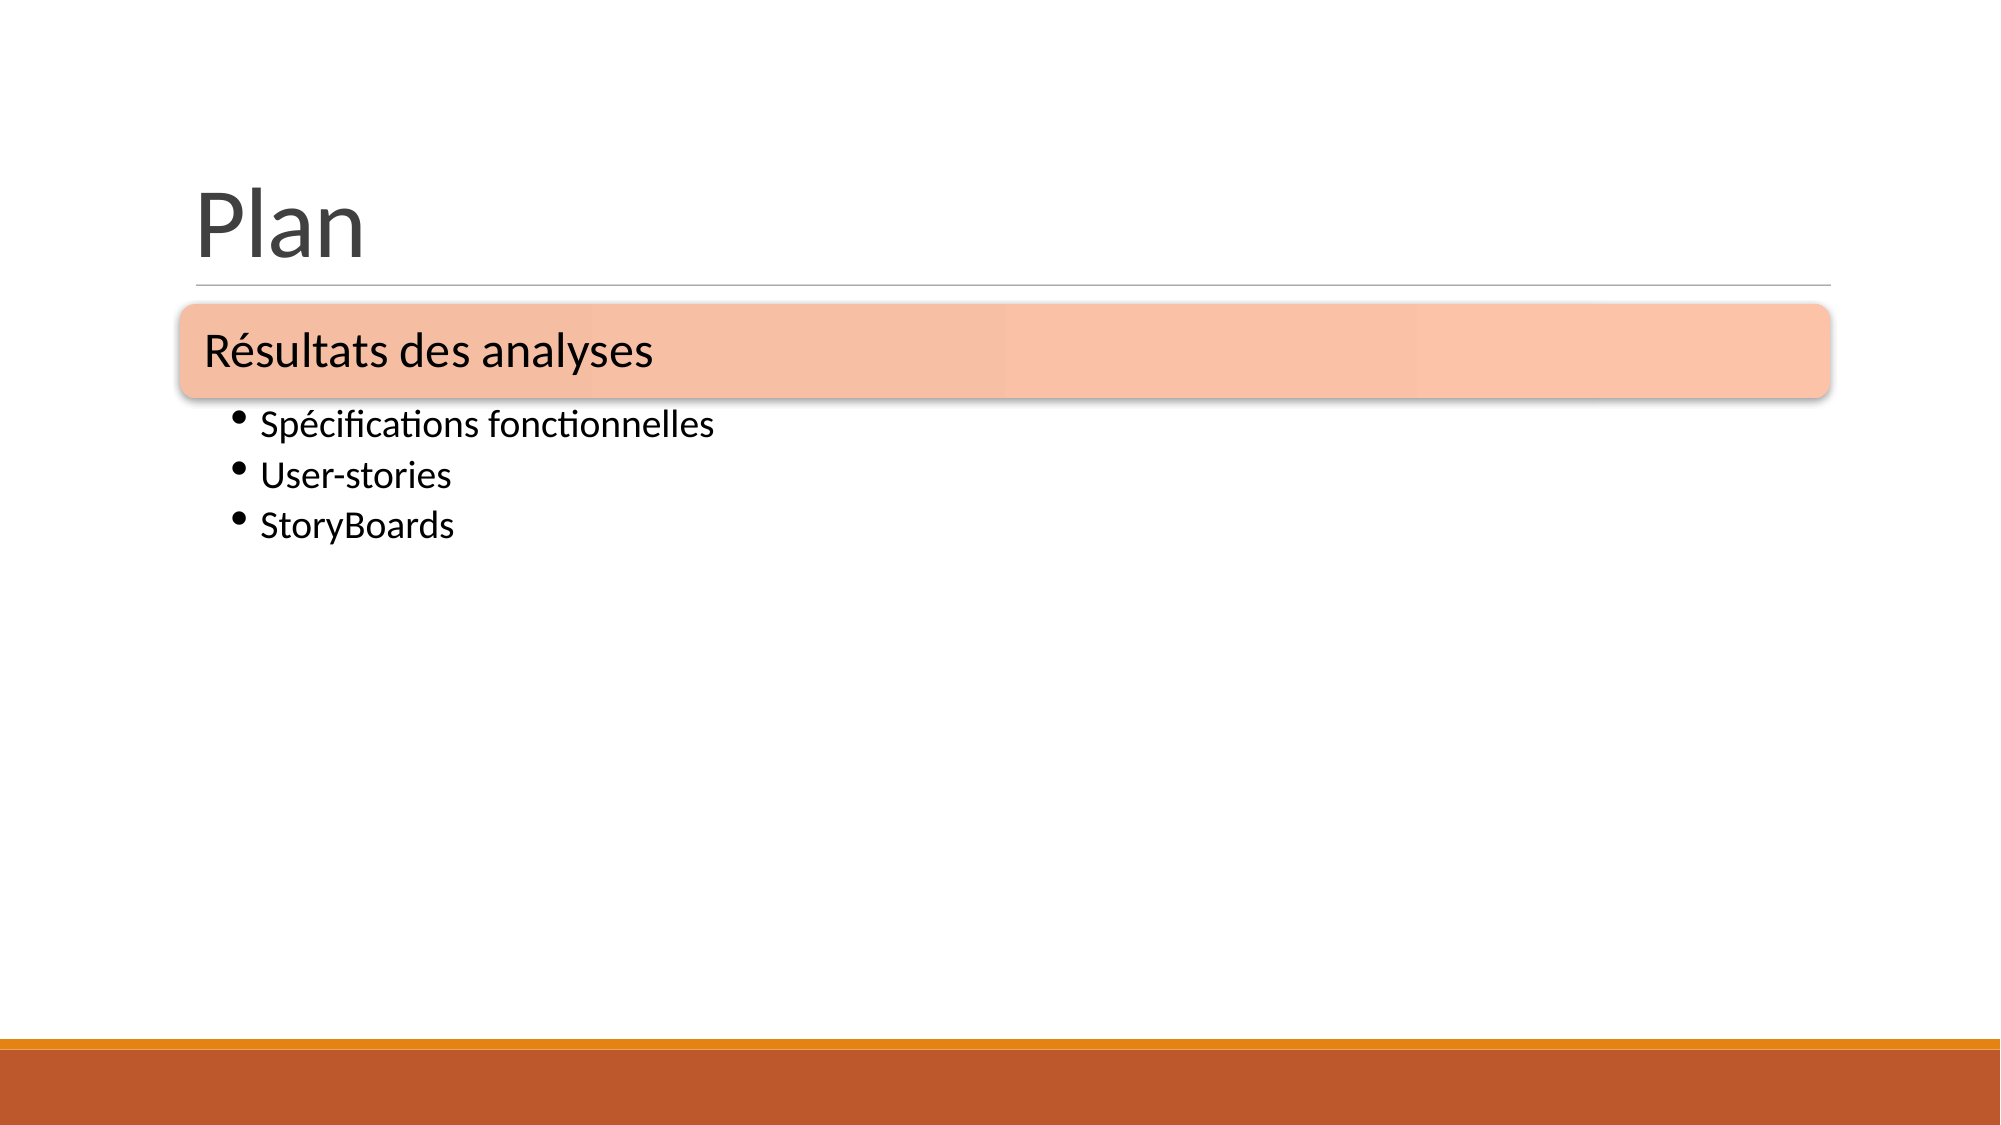

Plan
Résultats des analyses
Spécifications fonctionnelles
User-stories
StoryBoards